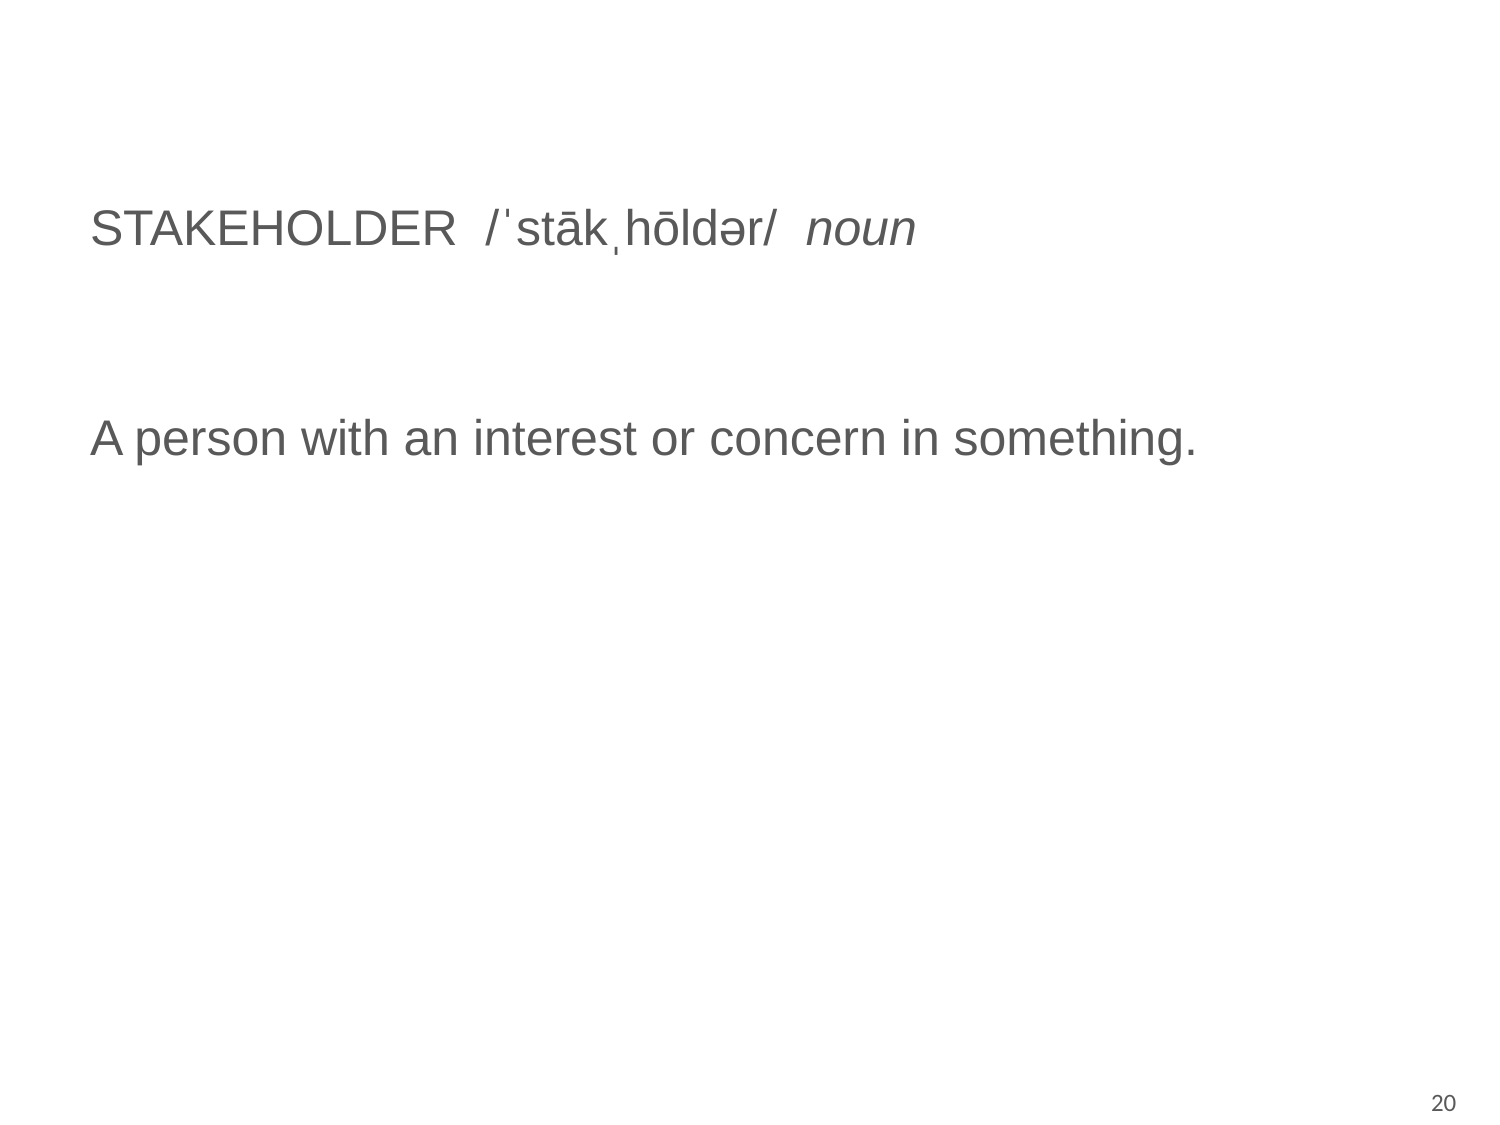

STAKEHOLDER  /ˈstākˌhōldər/  noun

A person with an interest or concern in something.